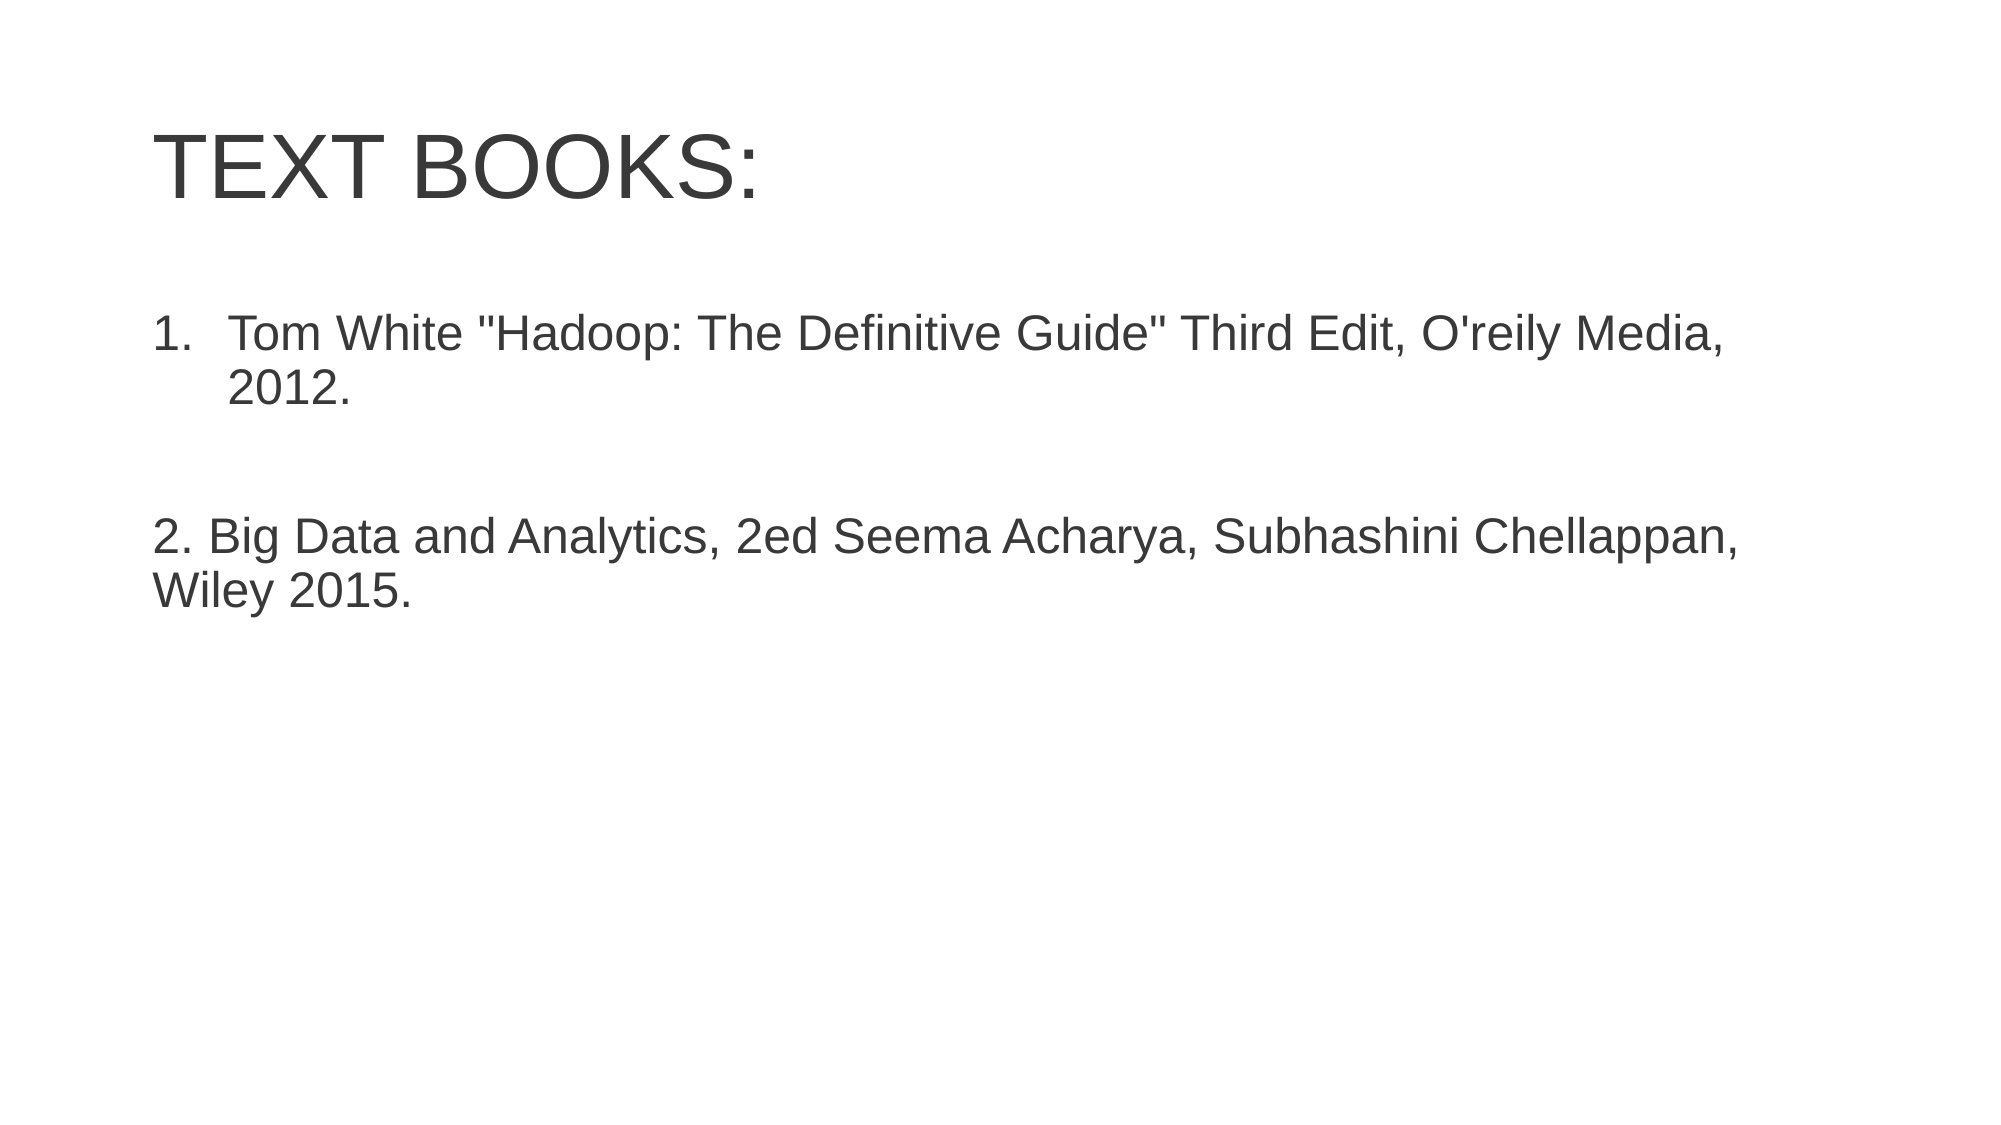

# TEXT BOOKS:
Tom White "Hadoop: The Definitive Guide" Third Edit, O'reily Media, 2012.

2. Big Data and Analytics, 2ed Seema Acharya, Subhashini Chellappan, Wiley 2015.